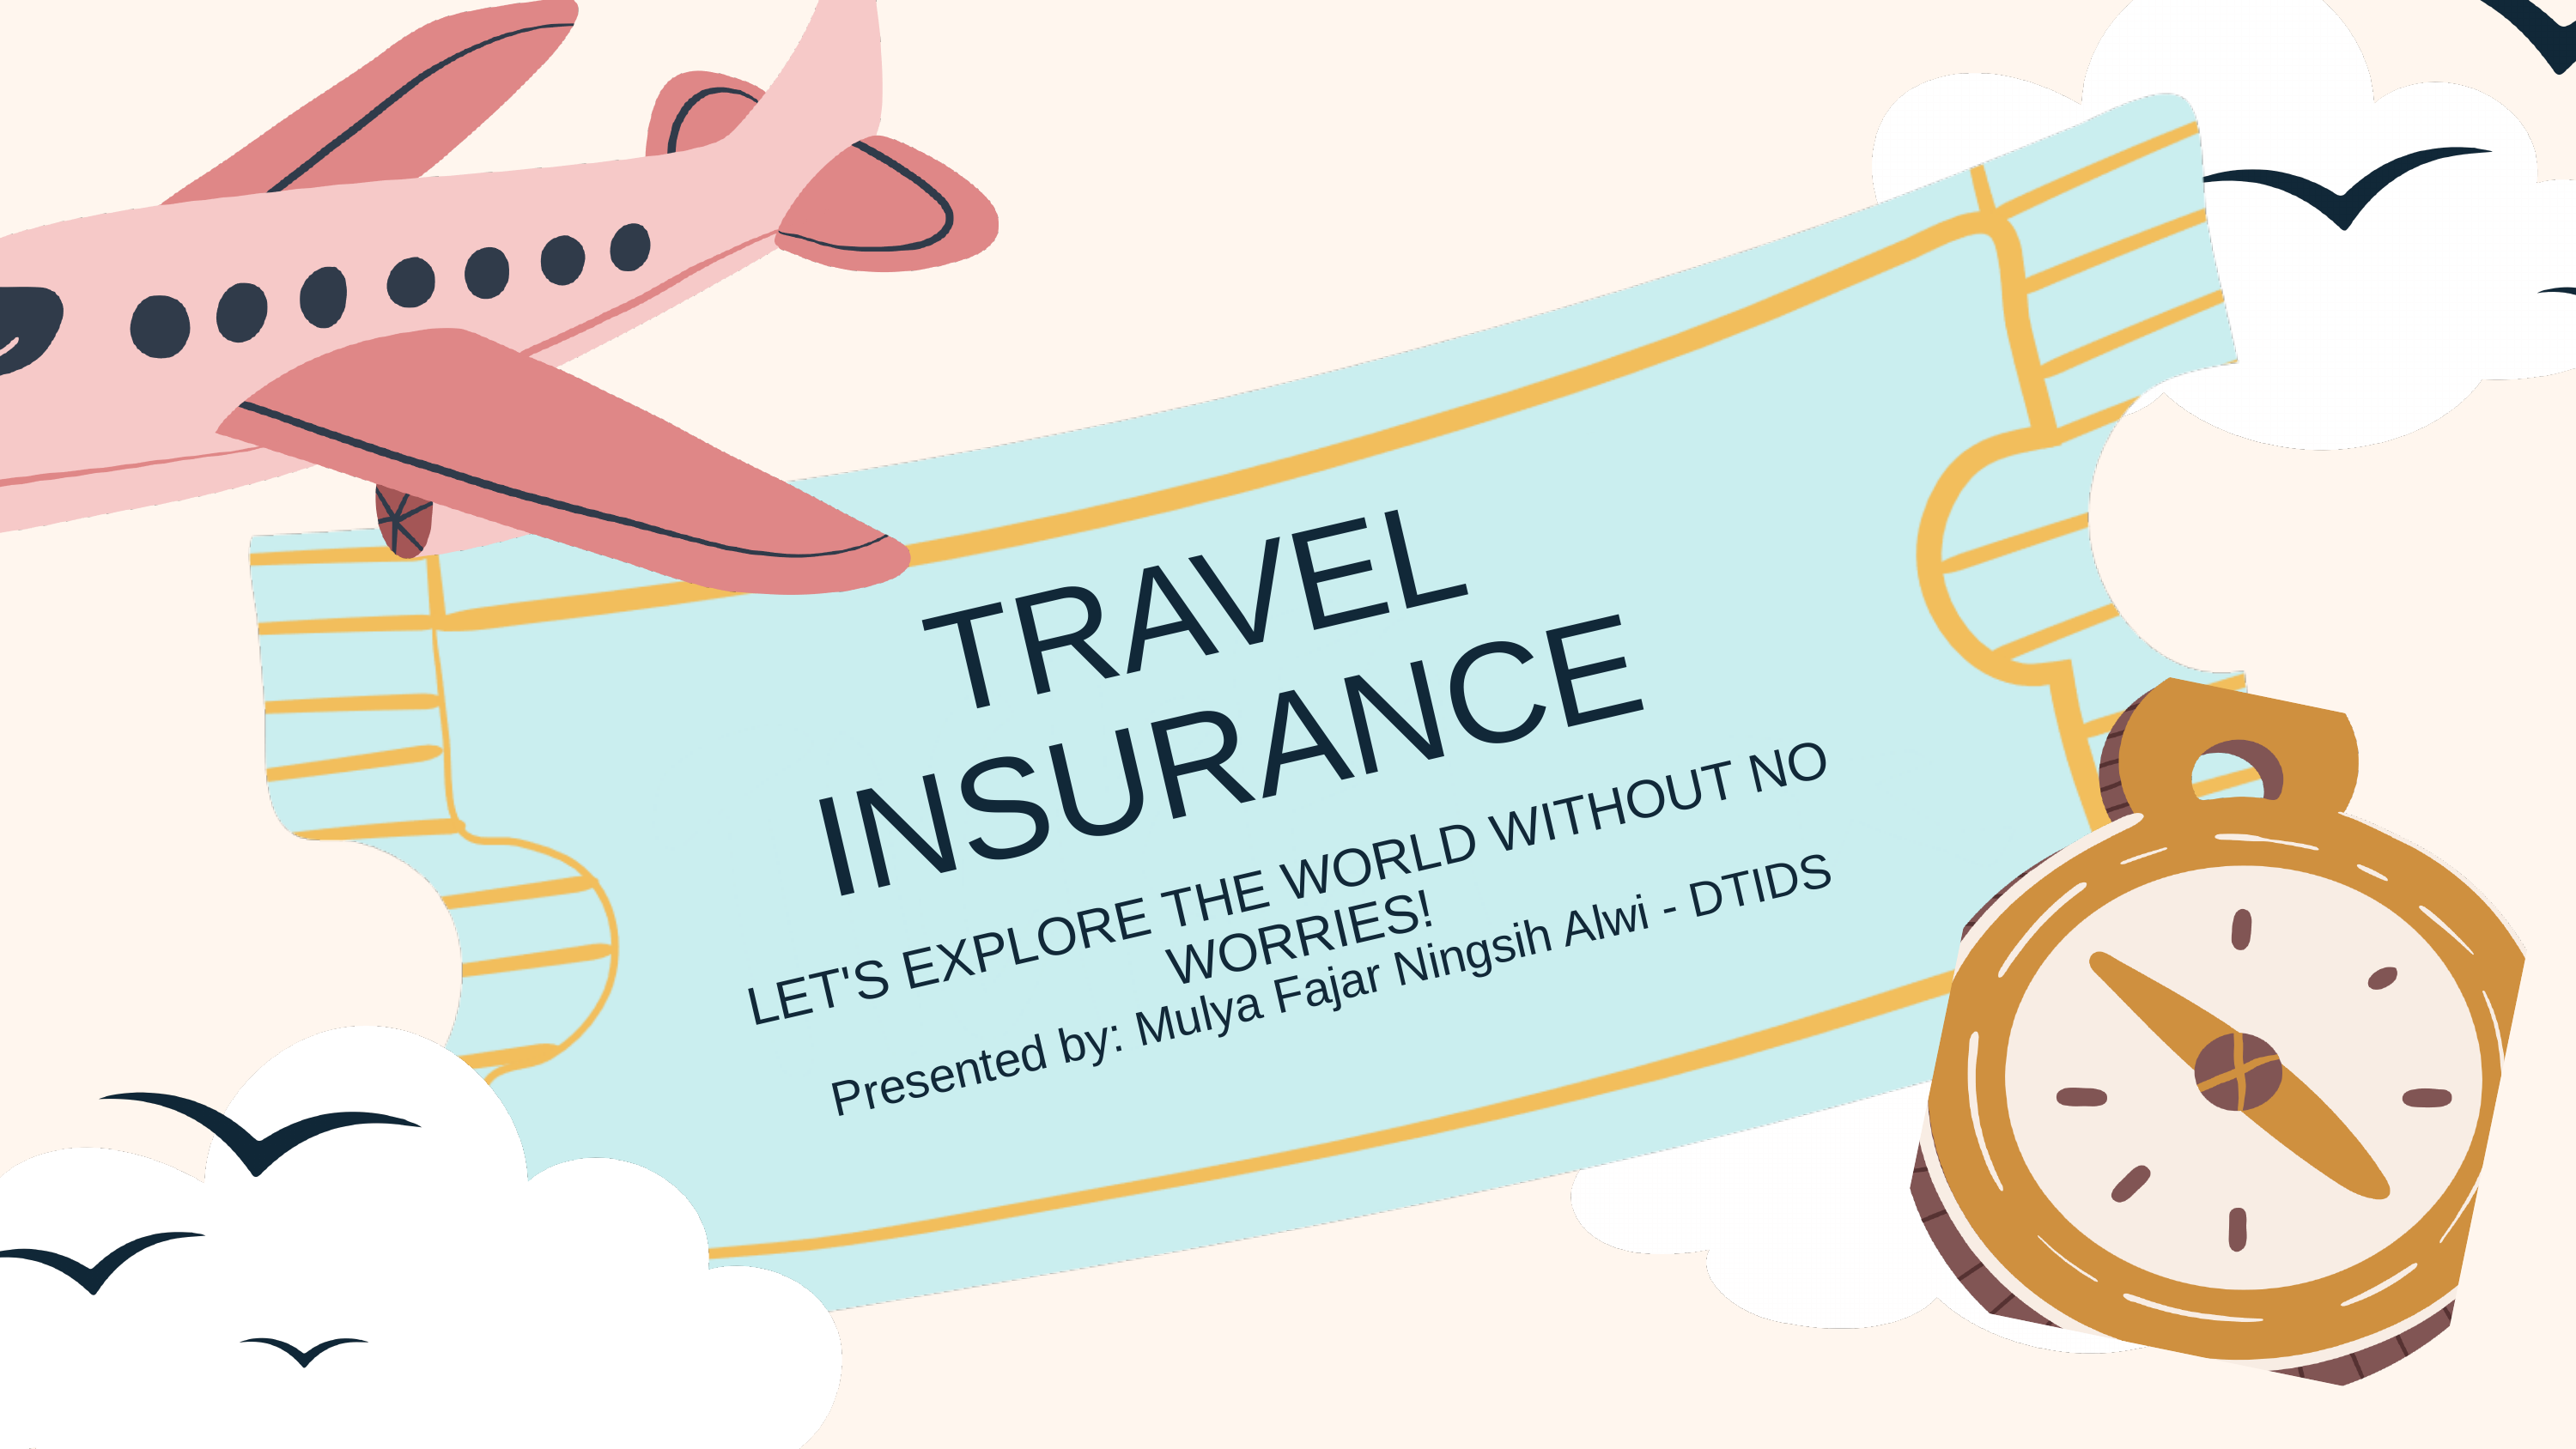

TRAVEL INSURANCE

LET'S EXPLORE THE WORLD WITHOUT NO WORRIES!

Presented by: Mulya Fajar Ningsih Alwi - DTIDS